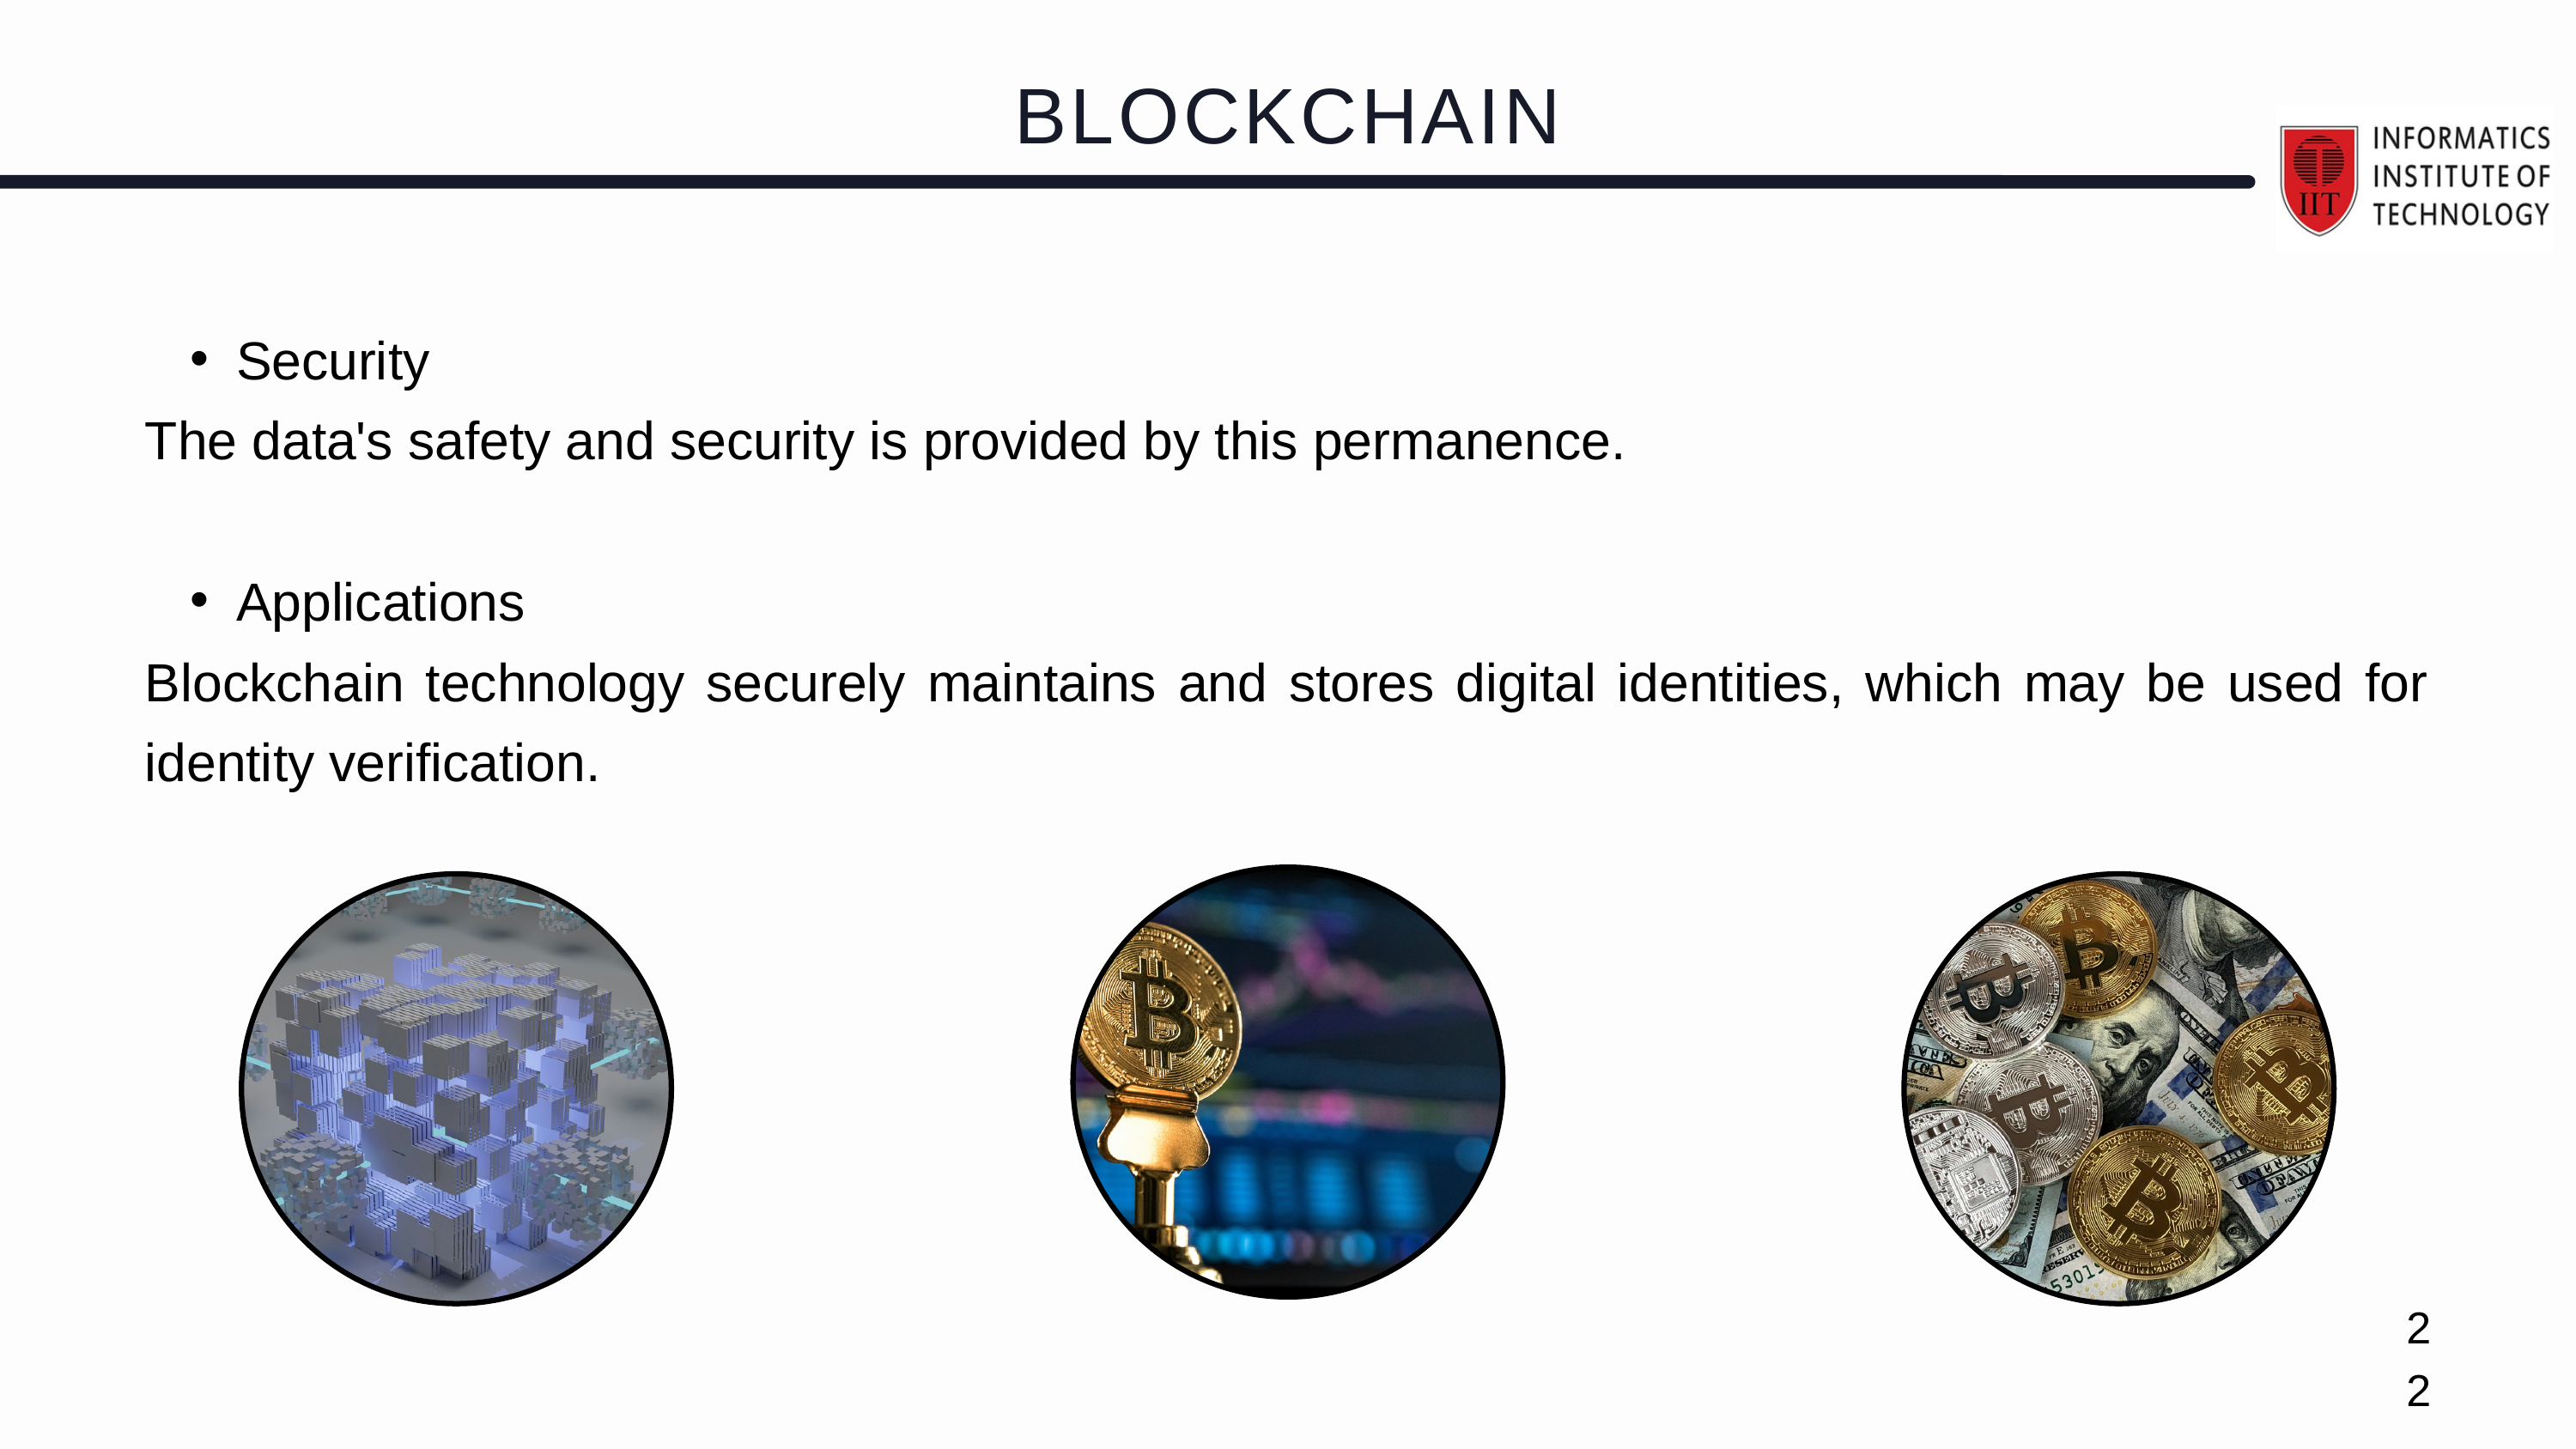

BLOCKCHAIN

Security
The data's safety and security is provided by this permanence.

Applications
Blockchain technology securely maintains and stores digital identities, which may be used for identity verification.

22